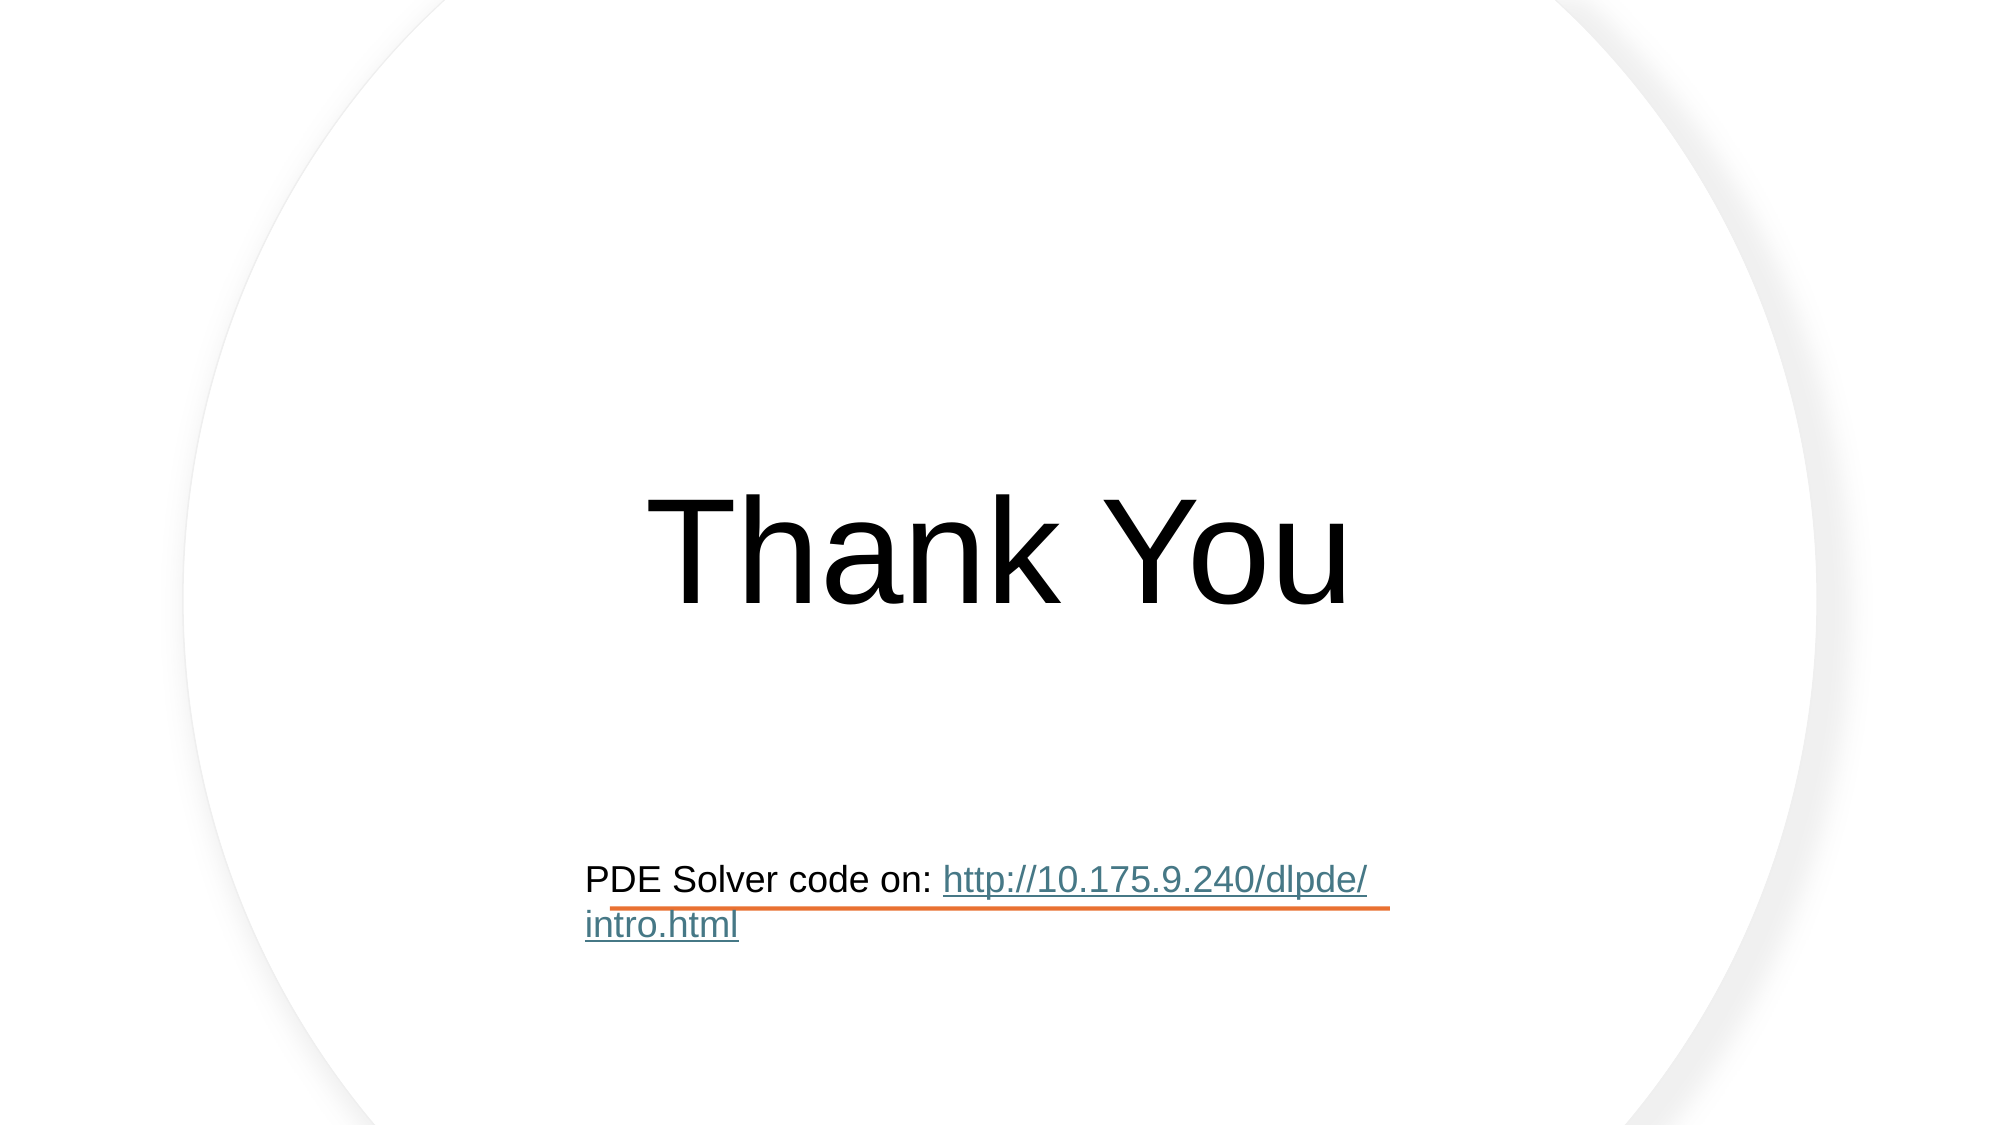

# Thank You
PDE Solver code on: http://10.175.9.240/dlpde/intro.html